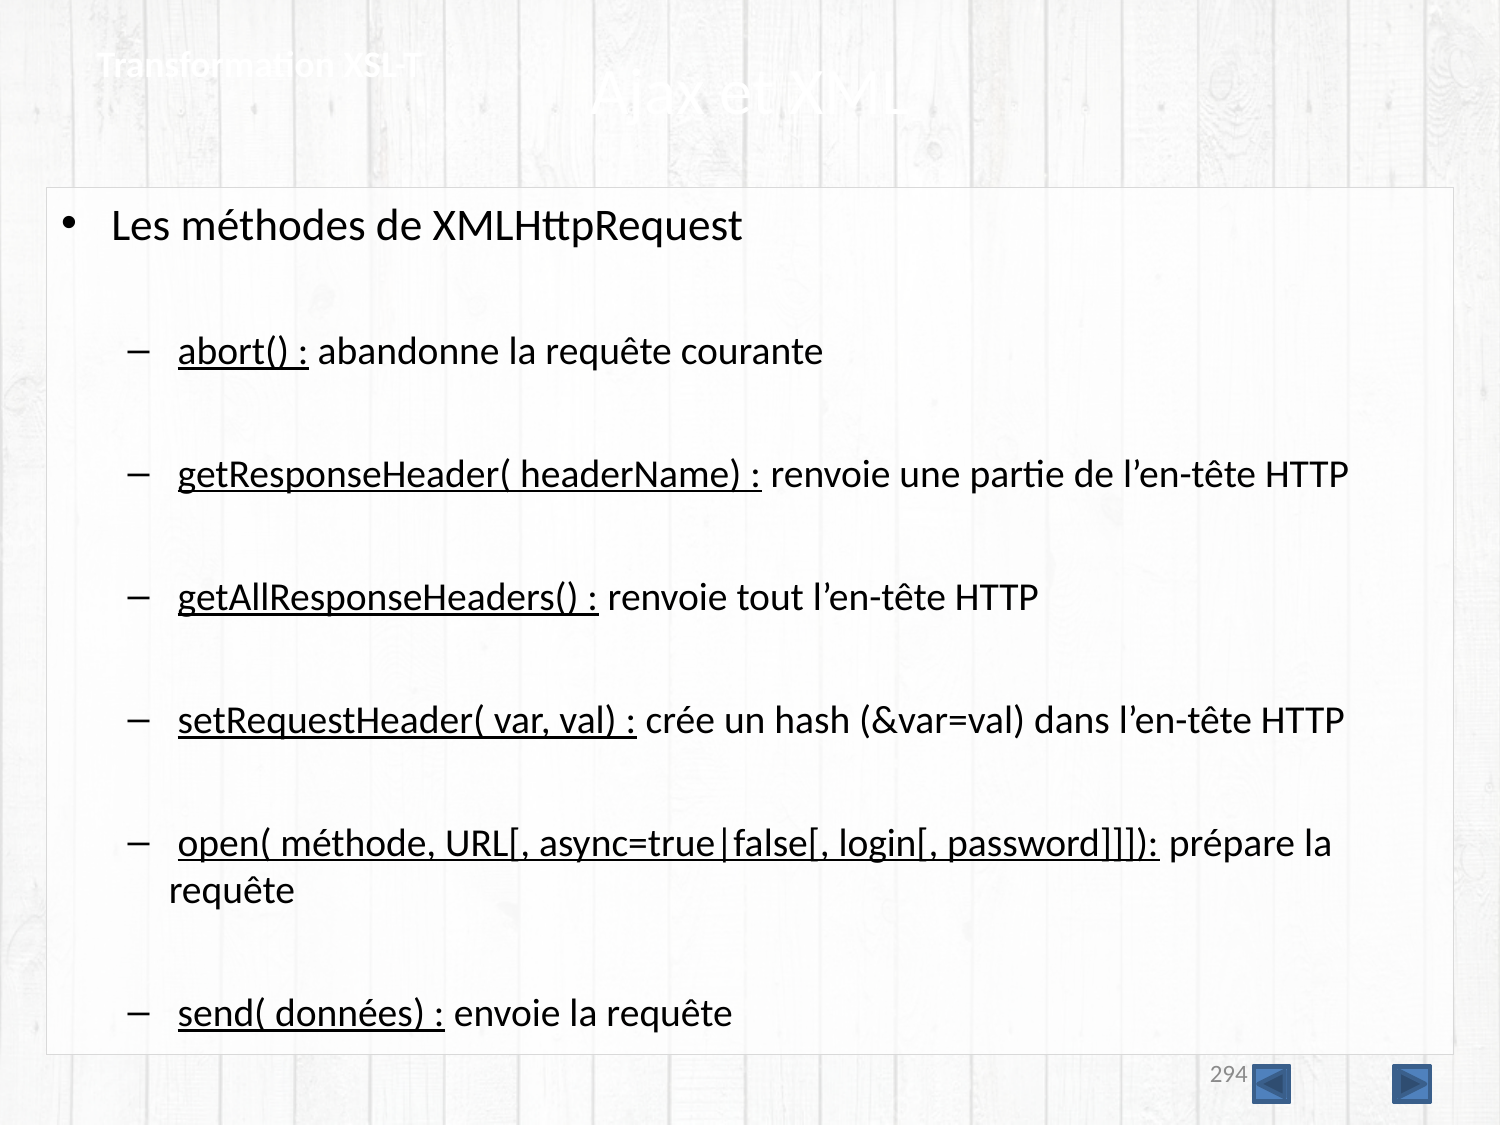

Transformation XSL-T
# Ajax et XML
Les méthodes de XMLHttpRequest

 abort() : abandonne la requête courante

 getResponseHeader( headerName) : renvoie une partie de l’en-tête HTTP

 getAllResponseHeaders() : renvoie tout l’en-tête HTTP

 setRequestHeader( var, val) : crée un hash (&var=val) dans l’en-tête HTTP

 open( méthode, URL[, async=true|false[, login[, password]]]): prépare la requête

 send( données) : envoie la requête
294